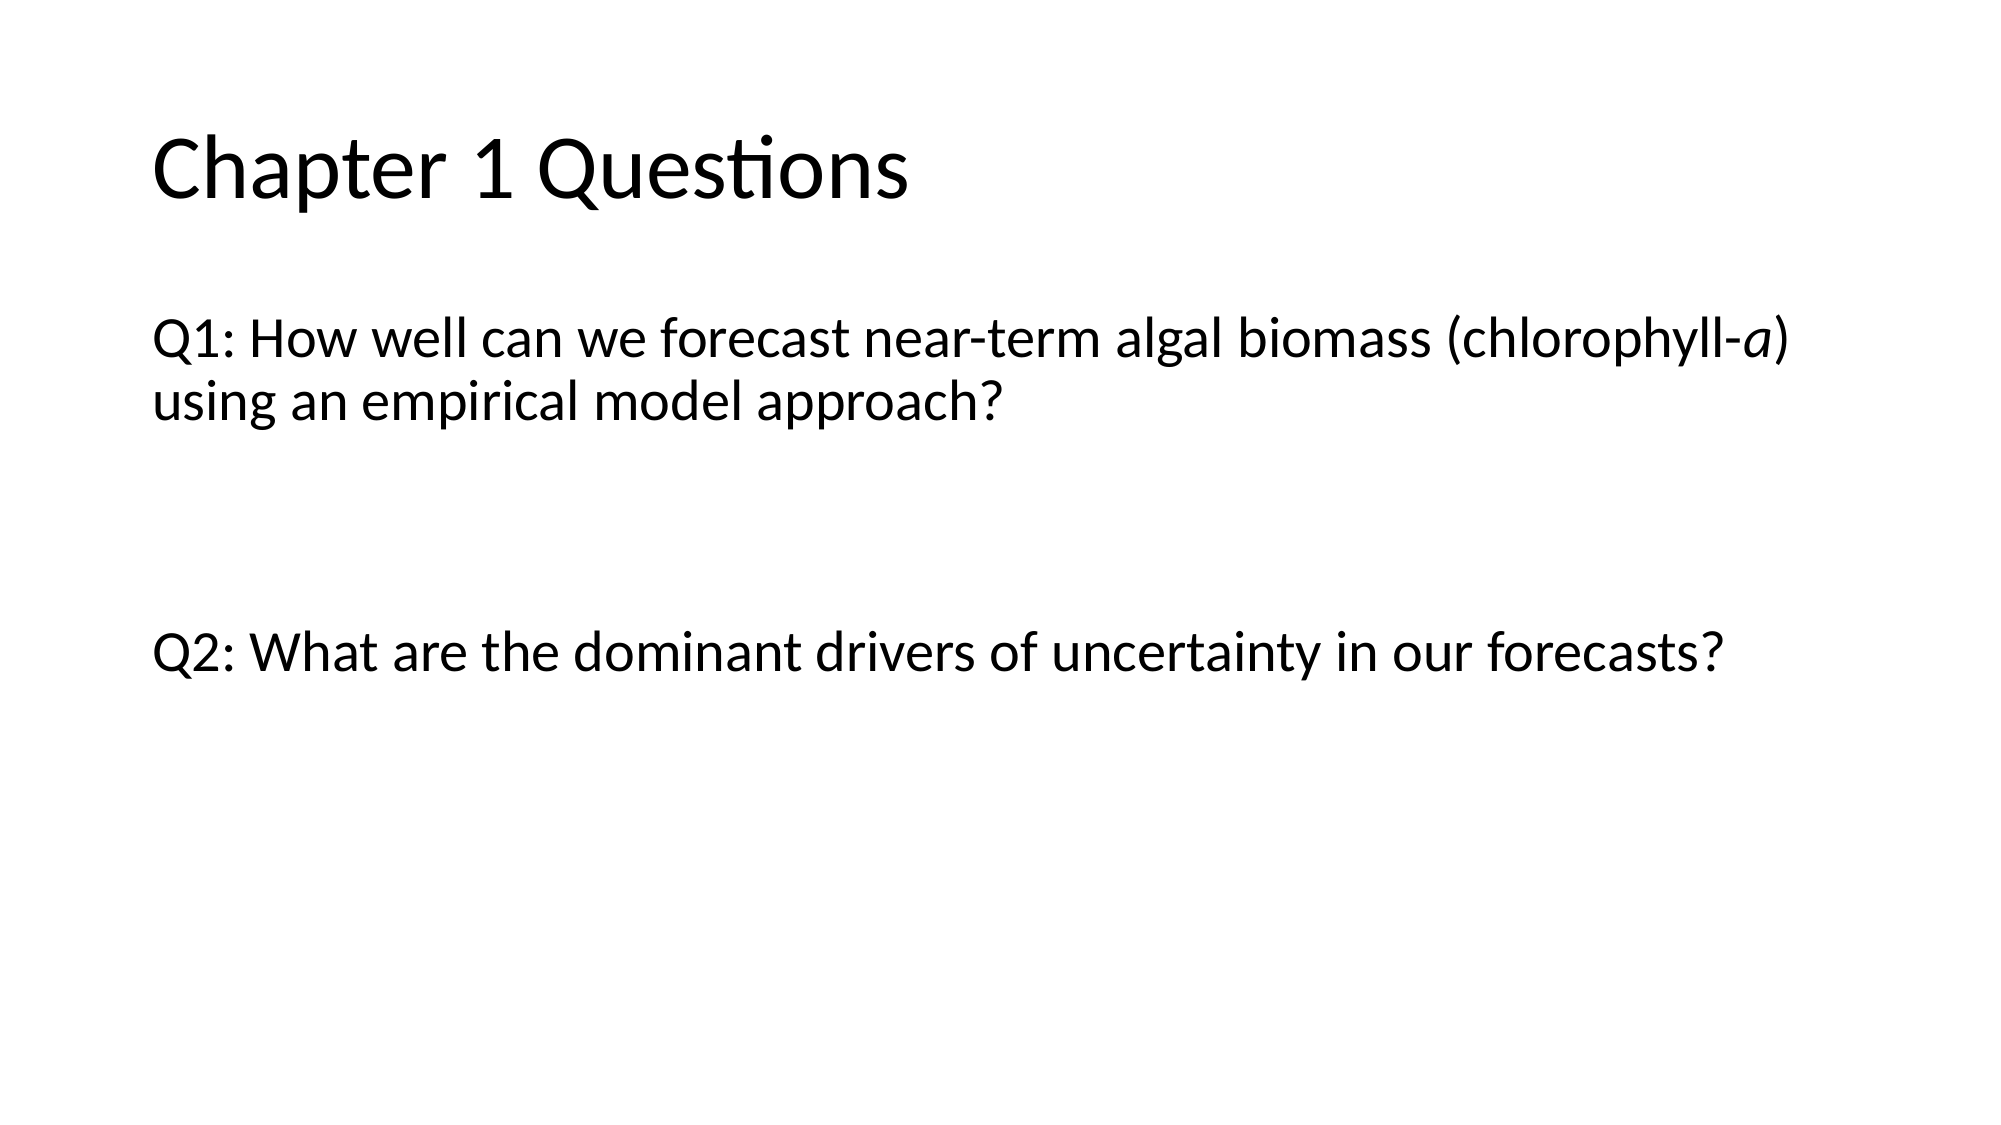

# Chapter 1 Questions
Q1: How well can we forecast near-term algal biomass (chlorophyll-a) using an empirical model approach?

Q2: What are the dominant drivers of uncertainty in our forecasts?